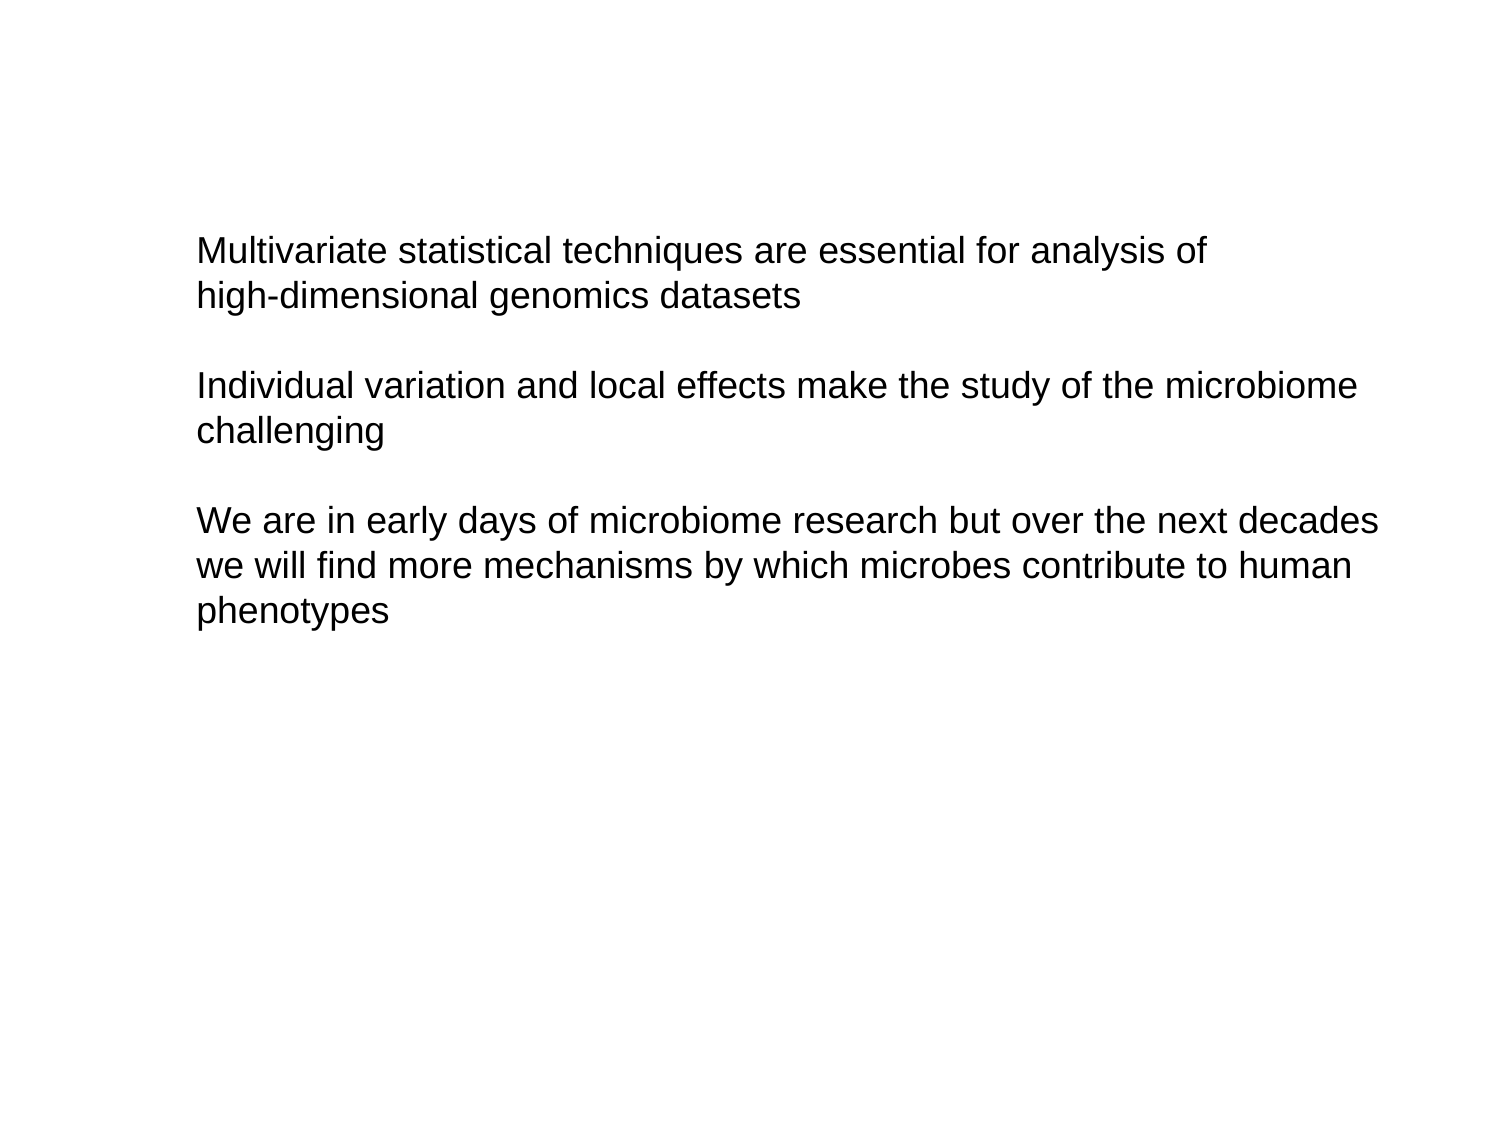

Multivariate statistical techniques are essential for analysis of
high-dimensional genomics datasets

Individual variation and local effects make the study of the microbiome
challenging

We are in early days of microbiome research but over the next decades
we will find more mechanisms by which microbes contribute to human
phenotypes